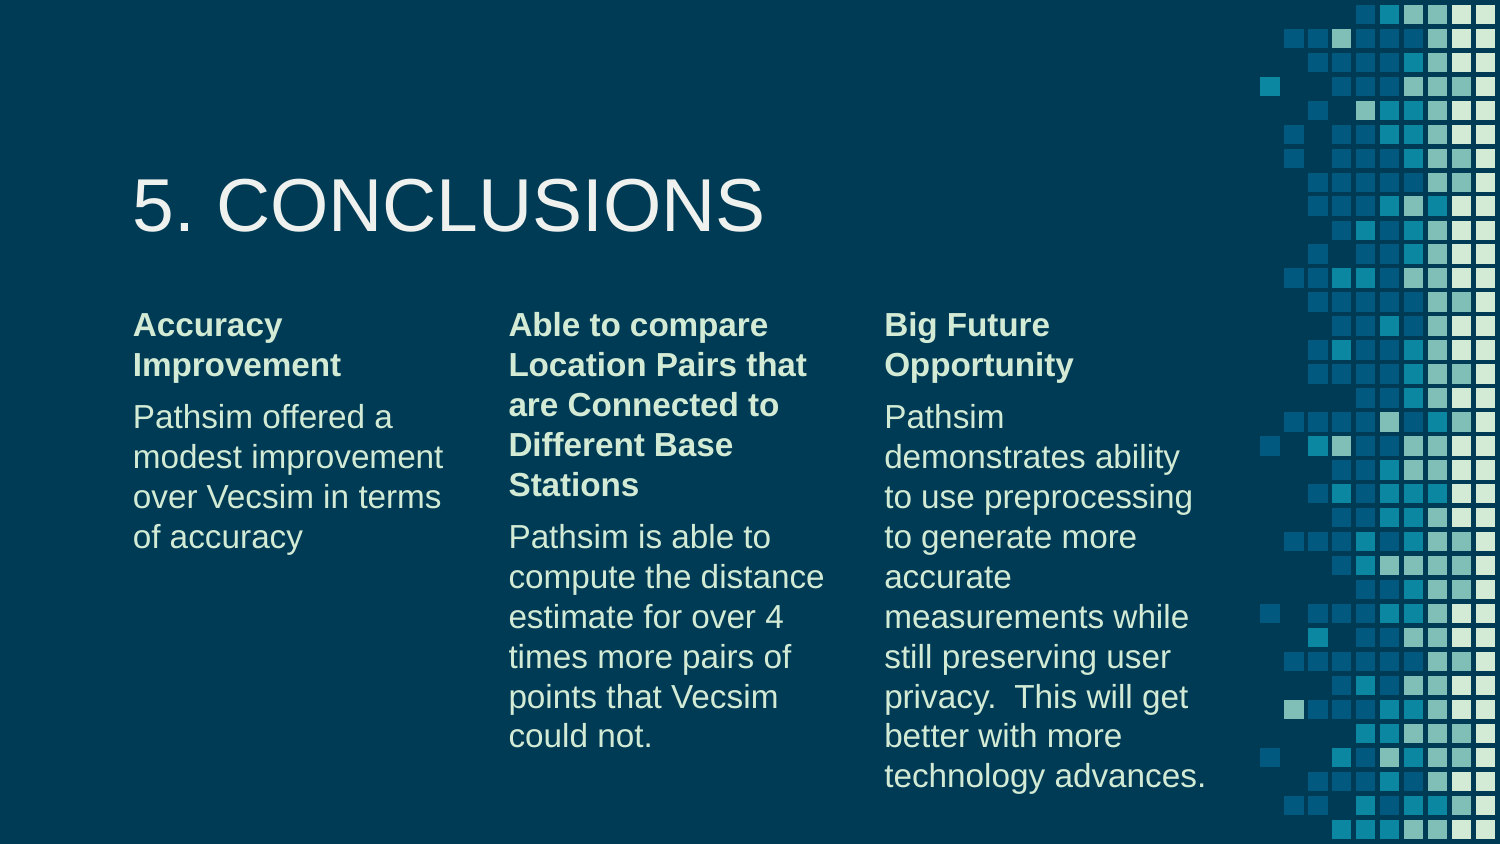

5. CONCLUSIONS
Accuracy Improvement
Pathsim offered a modest improvement over Vecsim in terms of accuracy
Able to compare Location Pairs that are Connected to Different Base Stations
Pathsim is able to compute the distance estimate for over 4 times more pairs of points that Vecsim could not.

Big Future Opportunity
Pathsim demonstrates ability to use preprocessing  to generate more accurate measurements while still preserving user privacy.  This will get better with more technology advances.